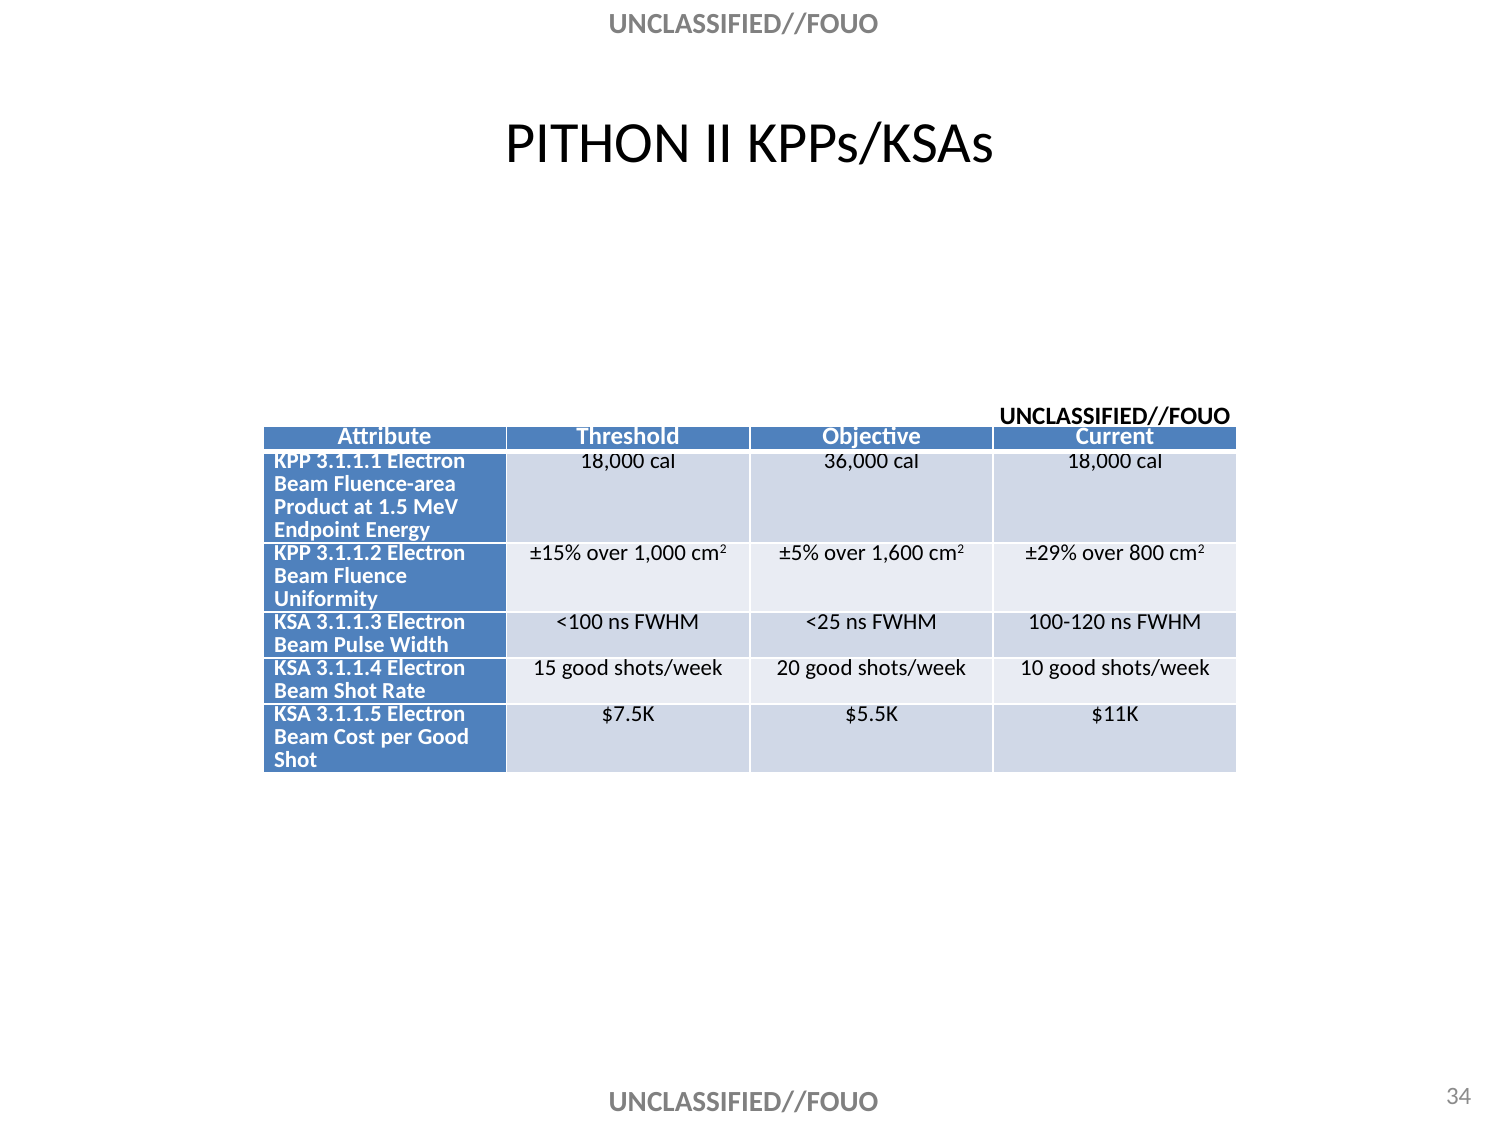

# PITHON II KPPs/KSAs
UNCLASSIFIED//FOUO
| Attribute | Threshold | Objective | Current |
| --- | --- | --- | --- |
| KPP 3.1.1.1 Electron Beam Fluence-area Product at 1.5 MeV Endpoint Energy | 18,000 cal | 36,000 cal | 18,000 cal |
| KPP 3.1.1.2 Electron Beam Fluence Uniformity | ±15% over 1,000 cm2 | ±5% over 1,600 cm2 | ±29% over 800 cm2 |
| KSA 3.1.1.3 Electron Beam Pulse Width | <100 ns FWHM | <25 ns FWHM | 100-120 ns FWHM |
| KSA 3.1.1.4 Electron Beam Shot Rate | 15 good shots/week | 20 good shots/week | 10 good shots/week |
| KSA 3.1.1.5 Electron Beam Cost per Good Shot | $7.5K | $5.5K | $11K |
34